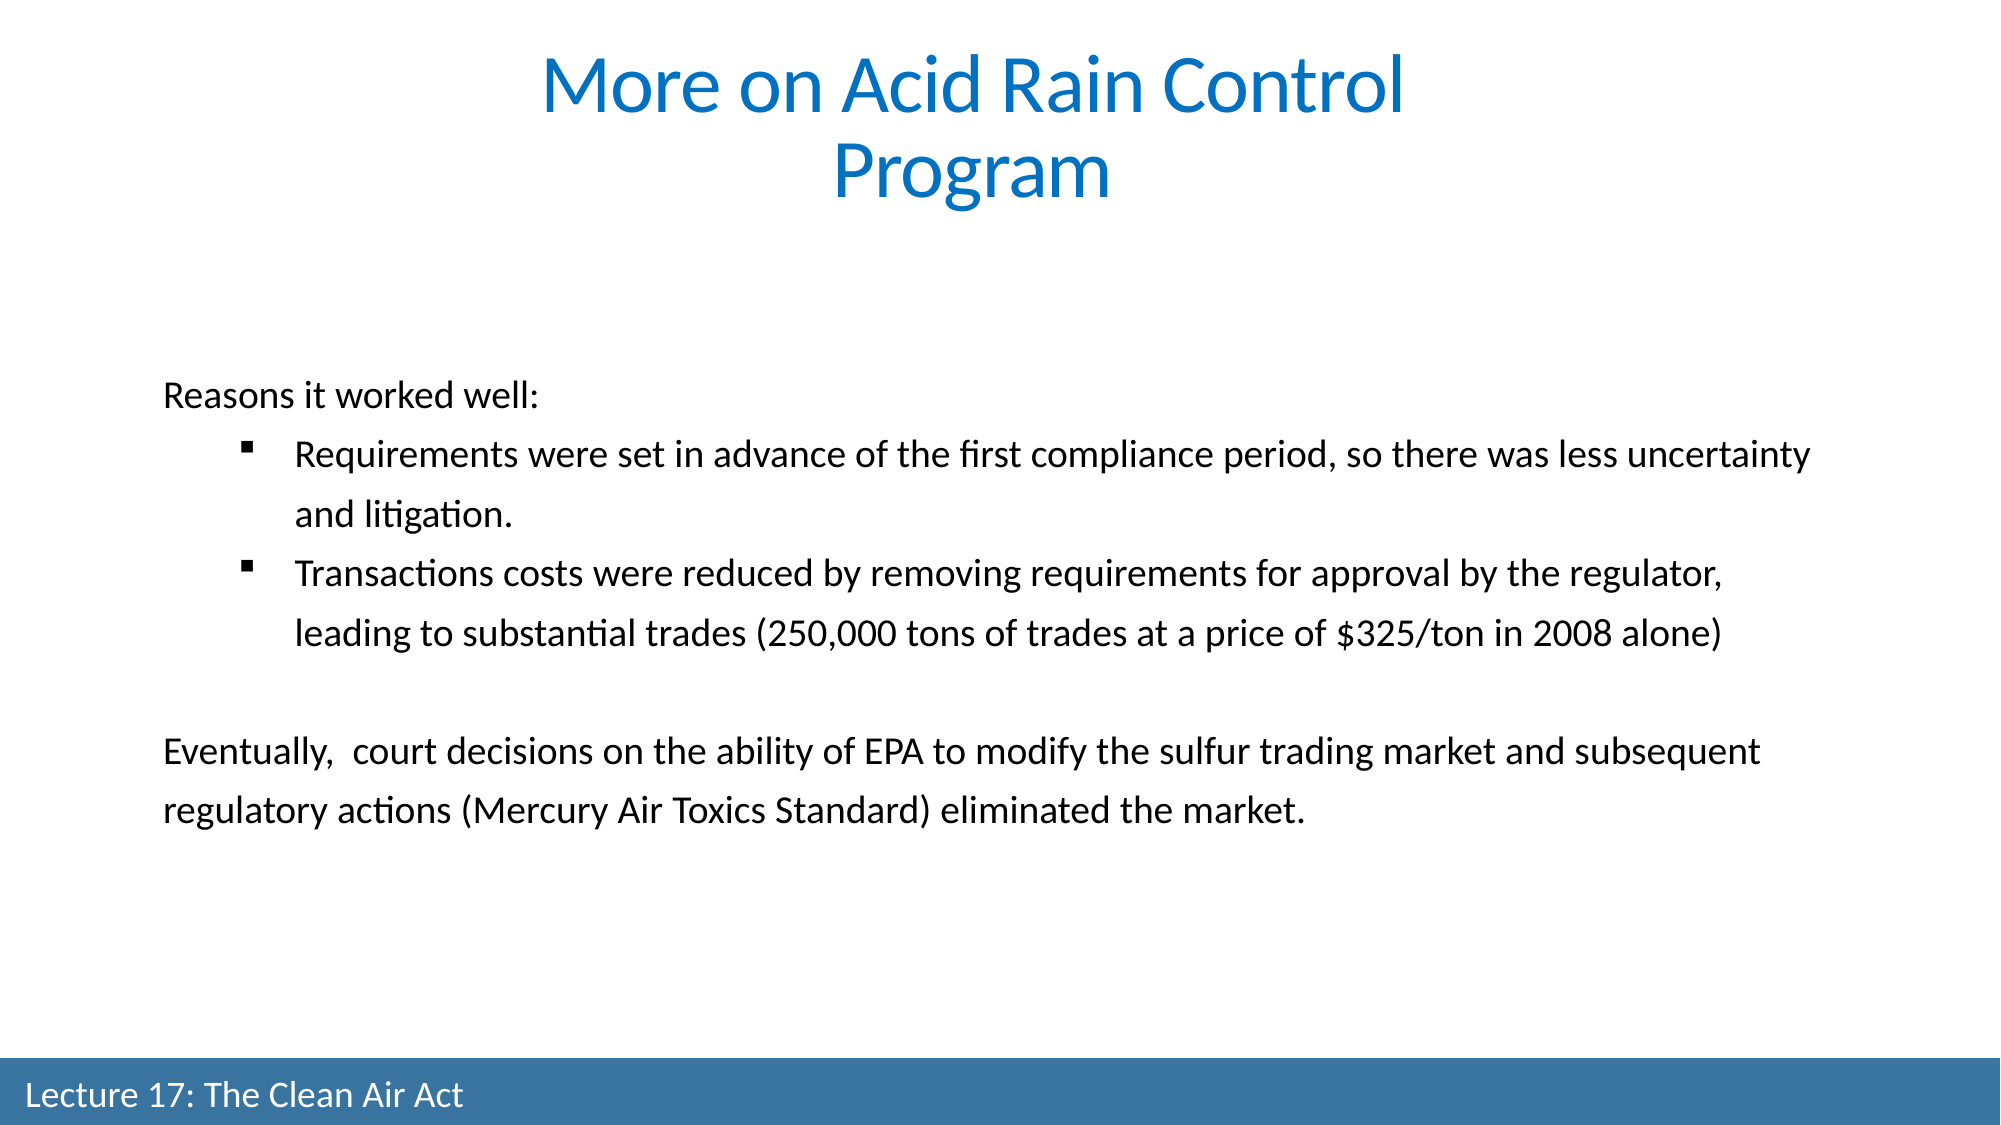

More on Acid Rain Control Program
Reasons it worked well:
Requirements were set in advance of the first compliance period, so there was less uncertainty and litigation.
Transactions costs were reduced by removing requirements for approval by the regulator, leading to substantial trades (250,000 tons of trades at a price of $325/ton in 2008 alone)

Eventually,  court decisions on the ability of EPA to modify the sulfur trading market and subsequent regulatory actions (Mercury Air Toxics Standard) eliminated the market.